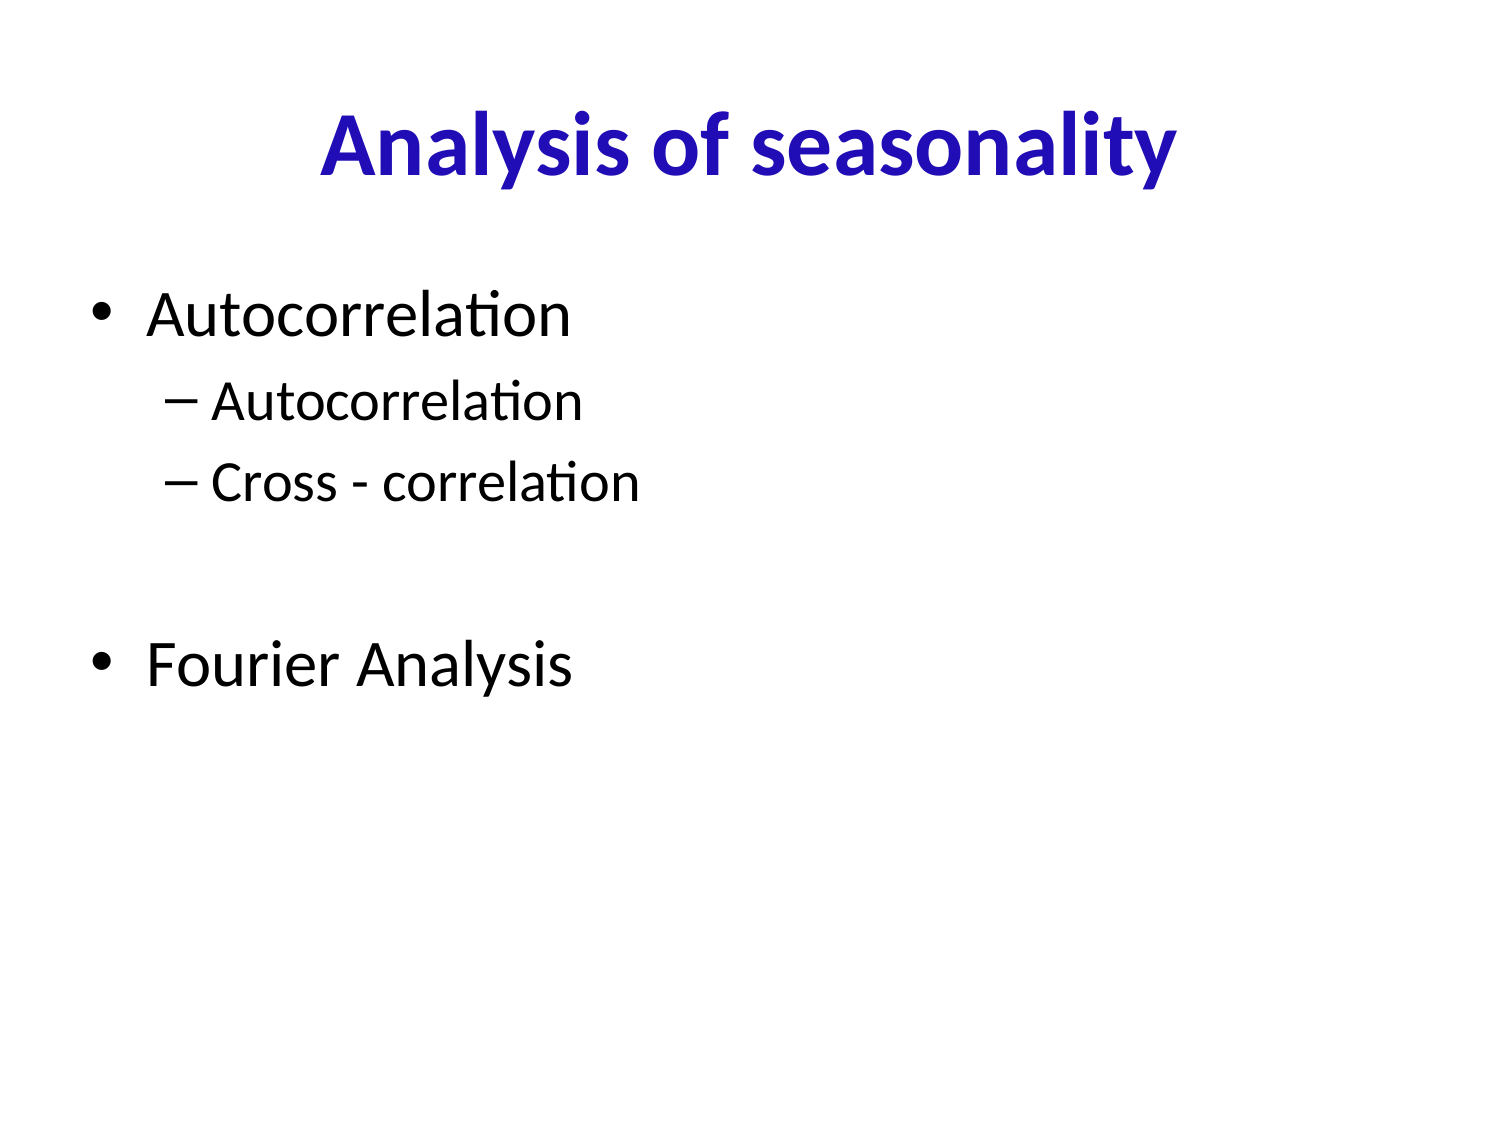

# Analysis of seasonality
Autocorrelation
Autocorrelation
Cross - correlation

Fourier Analysis